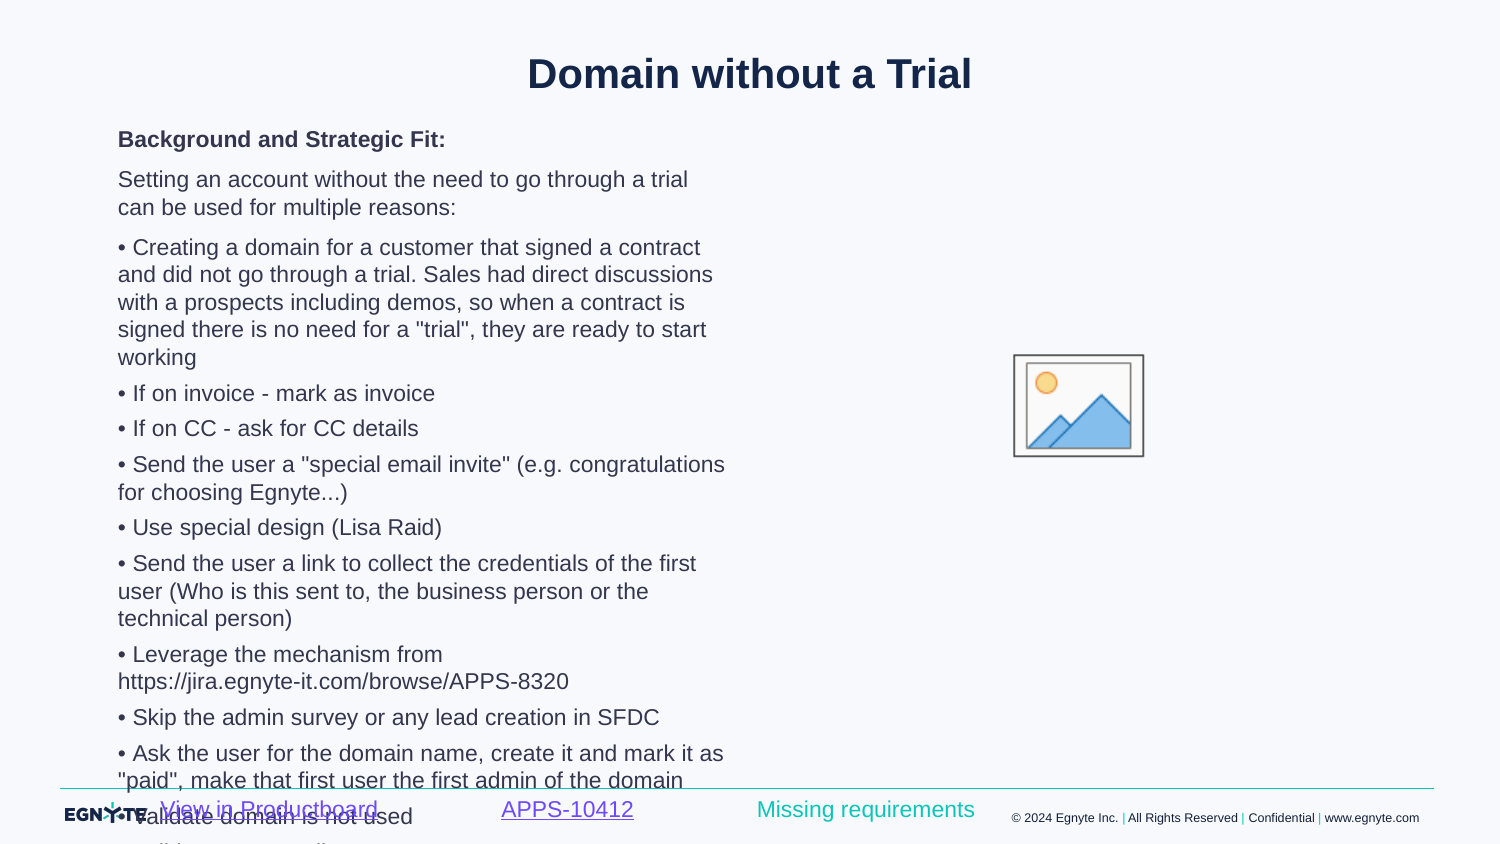

# Domain without a Trial
Background and Strategic Fit:
Setting an account without the need to go through a trial can be used for multiple reasons:
• Creating a domain for a customer that signed a contract and did not go through a trial. Sales had direct discussions with a prospects including demos, so when a contract is signed there is no need for a "trial", they are ready to start working
• If on invoice - mark as invoice
• If on CC - ask for CC details
• Send the user a "special email invite" (e.g. congratulations for choosing Egnyte...)
• Use special design (Lisa Raid)
• Send the user a link to collect the credentials of the first user (Who is this sent to, the business person or the technical person)
• Leverage the mechanism from https://jira.egnyte-it.com/browse/APPS-8320
• Skip the admin survey or any lead creation in SFDC
• Ask the user for the domain name, create it and mark it as "paid", make that first user the first admin of the domain
• Validate domain is not used
• Validate user email
Goals:
• Simple for user
• No need to create a trial first
• Elevated experience ("White glove" feel to it)
Proposed Solution:The proposed flow is here [https://lucid.app/lucidchart/0c321564-165e-4fe4-be8b-b4c47f7bc3ef/edit?invitationId=inv_945897cc-e8cc-4620-9d03-403060f6442d&page=0_0#|#]]
• Get indication from SFDC that the account is paid
• Get from SFDC the parameters of the user we will be sending this to
• Use elements from https://jira.egnyte-it.com/browse/APPS-8320 in order to create the domain

Missing requirements
APPS-10412
View in Productboard